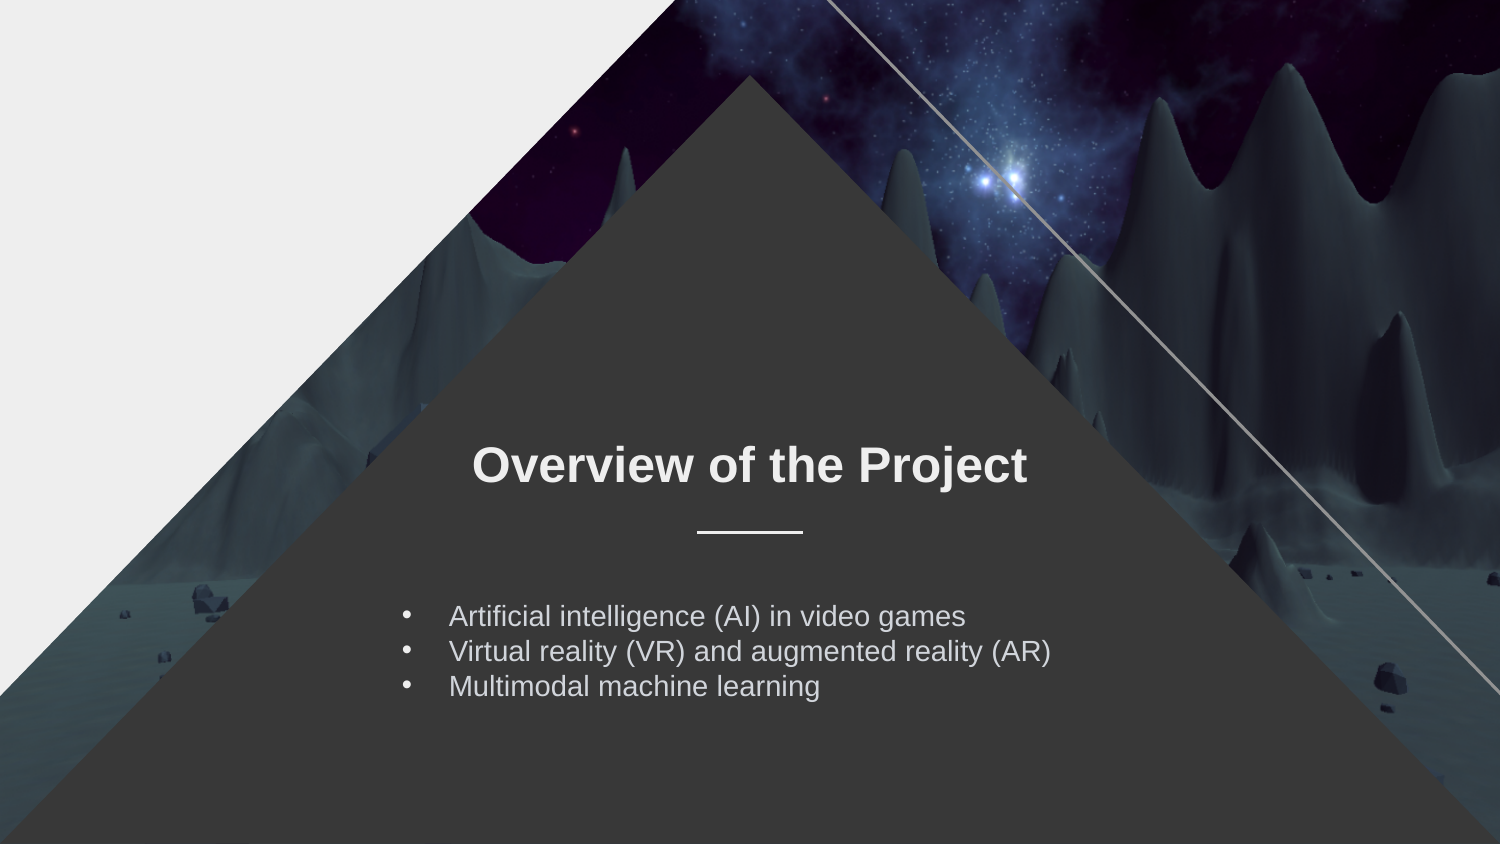

# Overview of the Project

Artificial intelligence (AI) in video games
Virtual reality (VR) and augmented reality (AR)
Multimodal machine learning